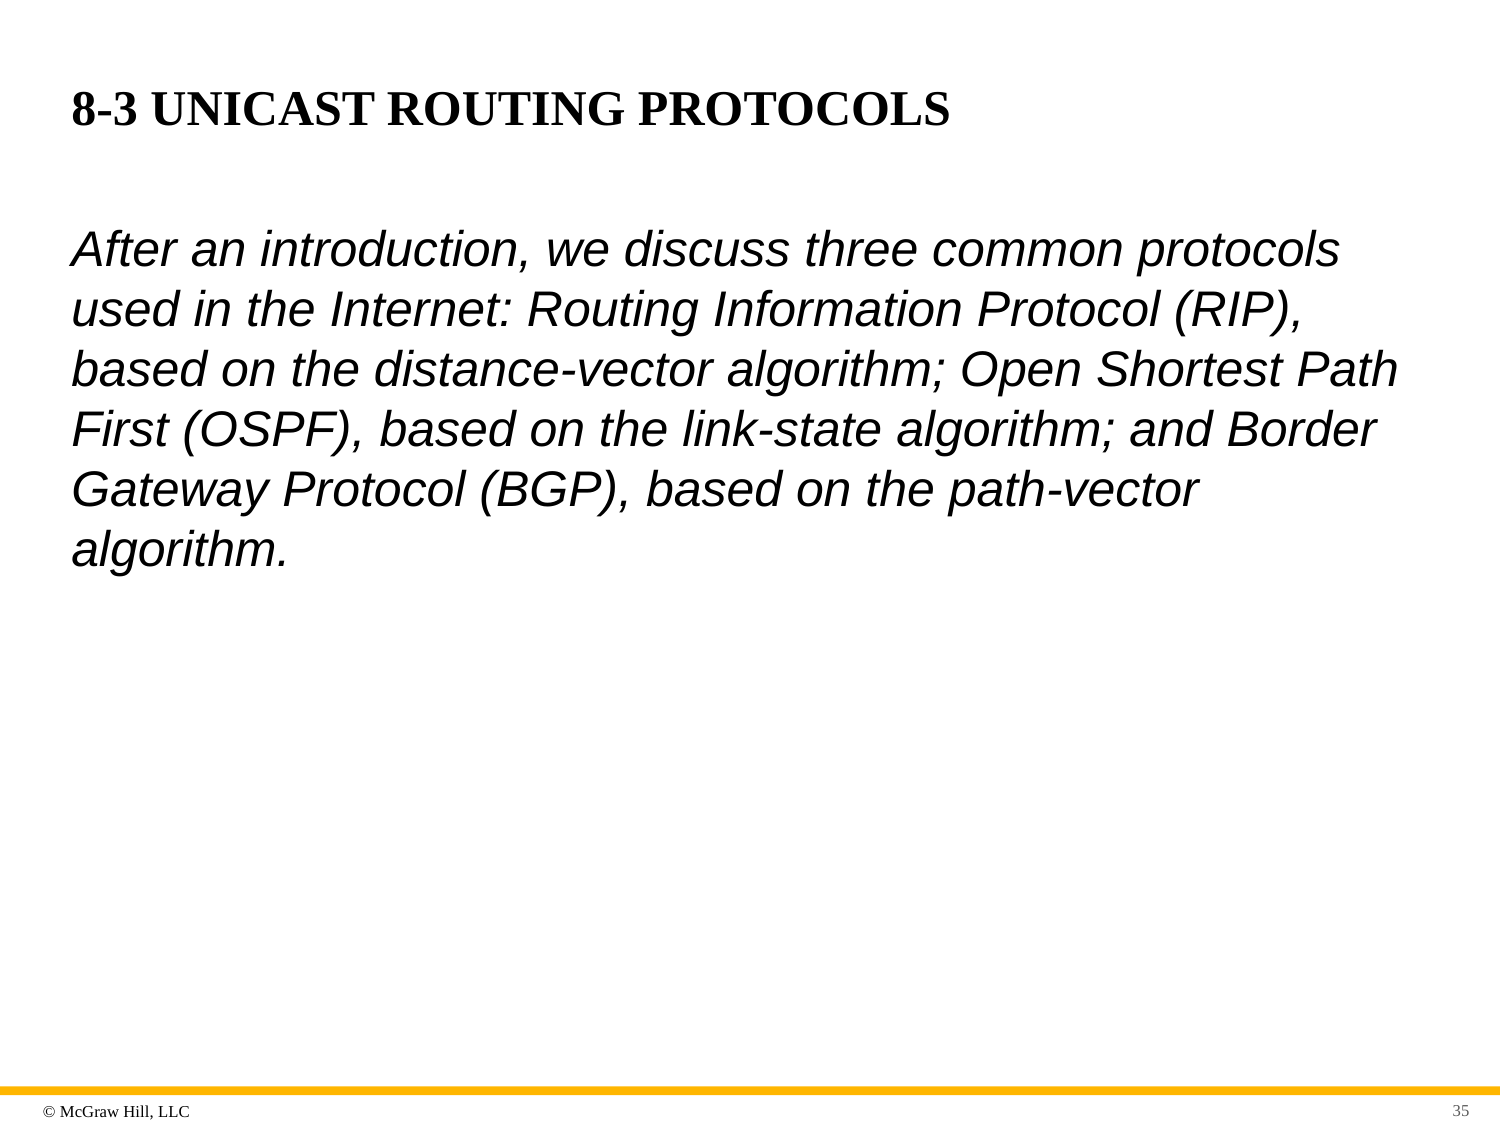

# 8-3 UNICAST ROUTING PROTOCOLS
After an introduction, we discuss three common protocols used in the Internet: Routing Information Protocol (RIP), based on the distance-vector algorithm; Open Shortest Path First (OSPF), based on the link-state algorithm; and Border Gateway Protocol (BGP), based on the path-vector algorithm.
35